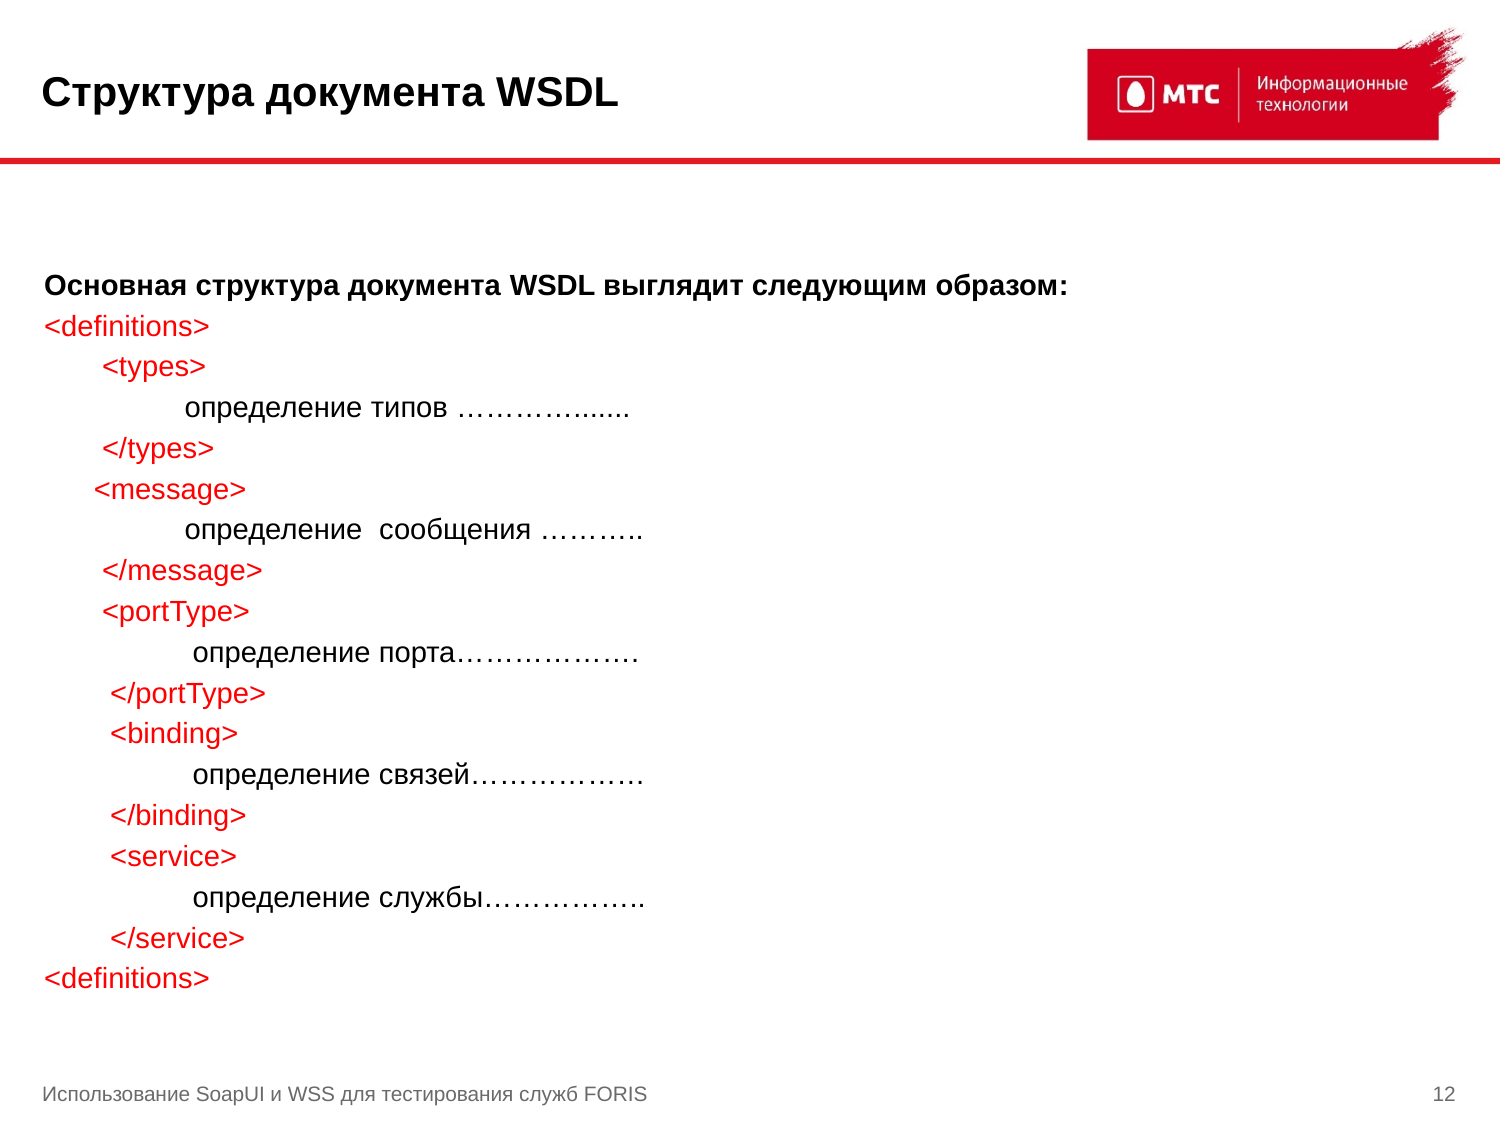

# Структура документа WSDL
Основная структура документа WSDL выглядит следующим образом:
<definitions>
       <types>
                 определение типов ………….......
       </types>
      <message>
                 определение  сообщения ………..
       </message>
       <portType>
                  определение порта……………….
        </portType>
        <binding>
                  определение связей………………
        </binding>
        <service>
                  определение службы……………..
        </service>
<definitions>
Использование SoapUI и WSS для тестирования служб FORIS
12